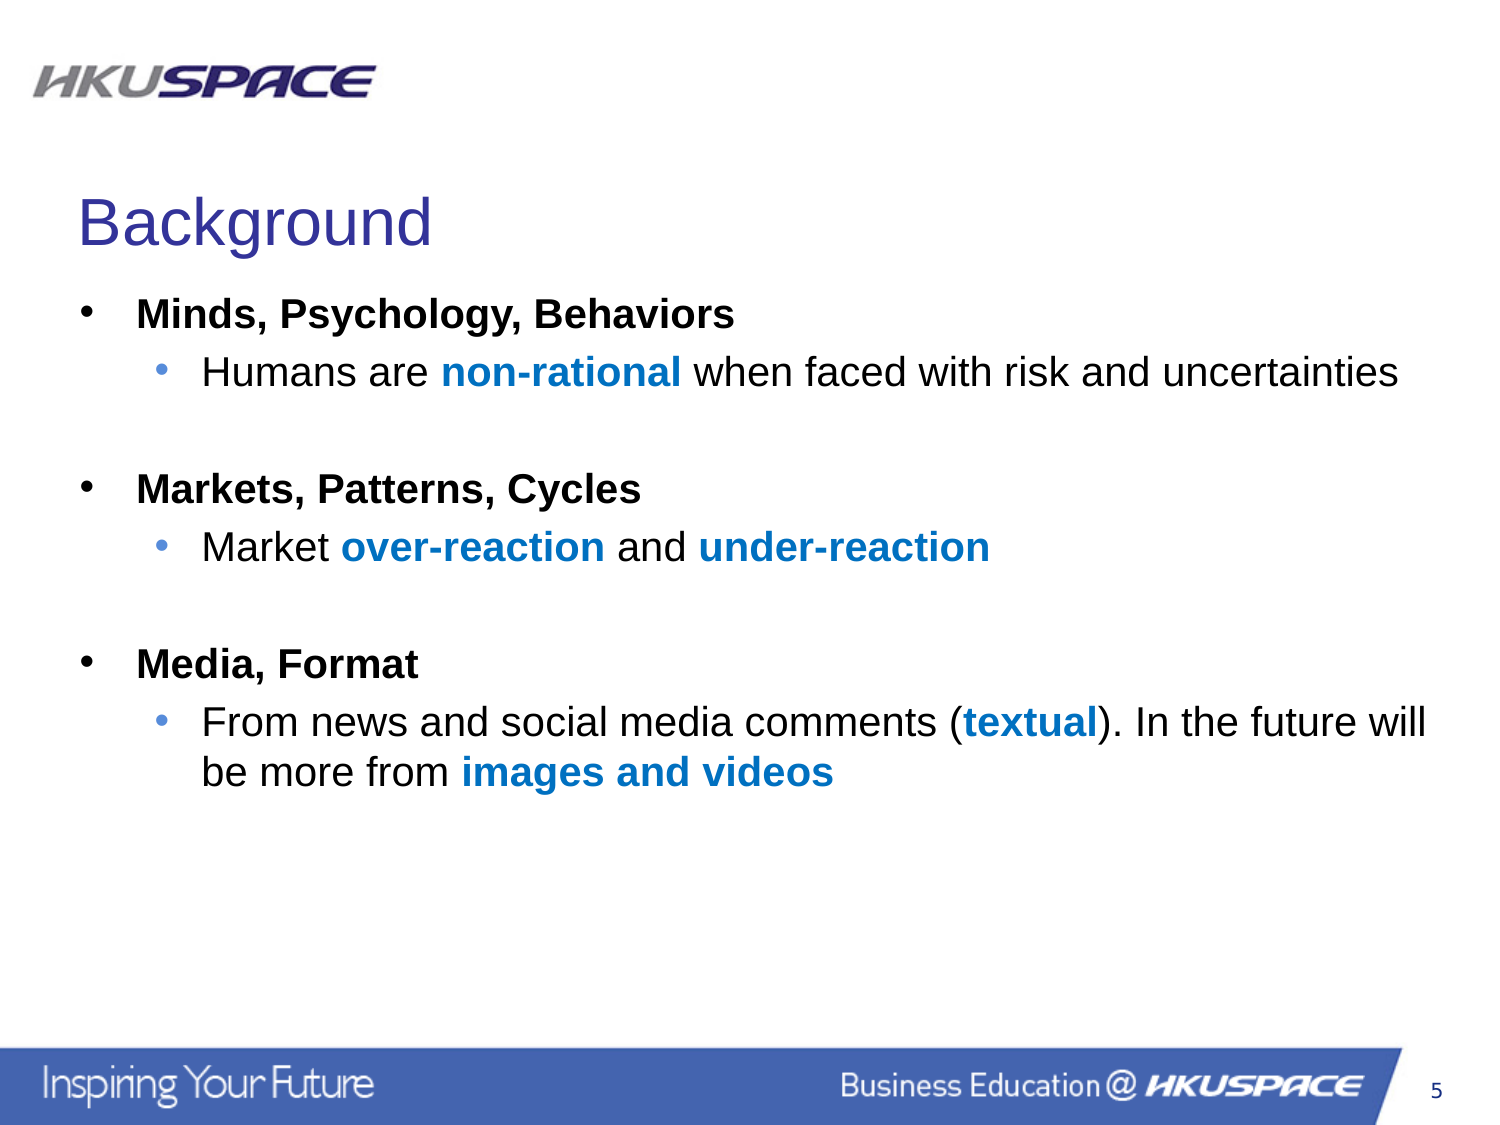

Background
Minds, Psychology, Behaviors
Humans are non-rational when faced with risk and uncertainties

Markets, Patterns, Cycles
Market over-reaction and under-reaction

Media, Format
From news and social media comments (textual). In the future will be more from images and videos
5